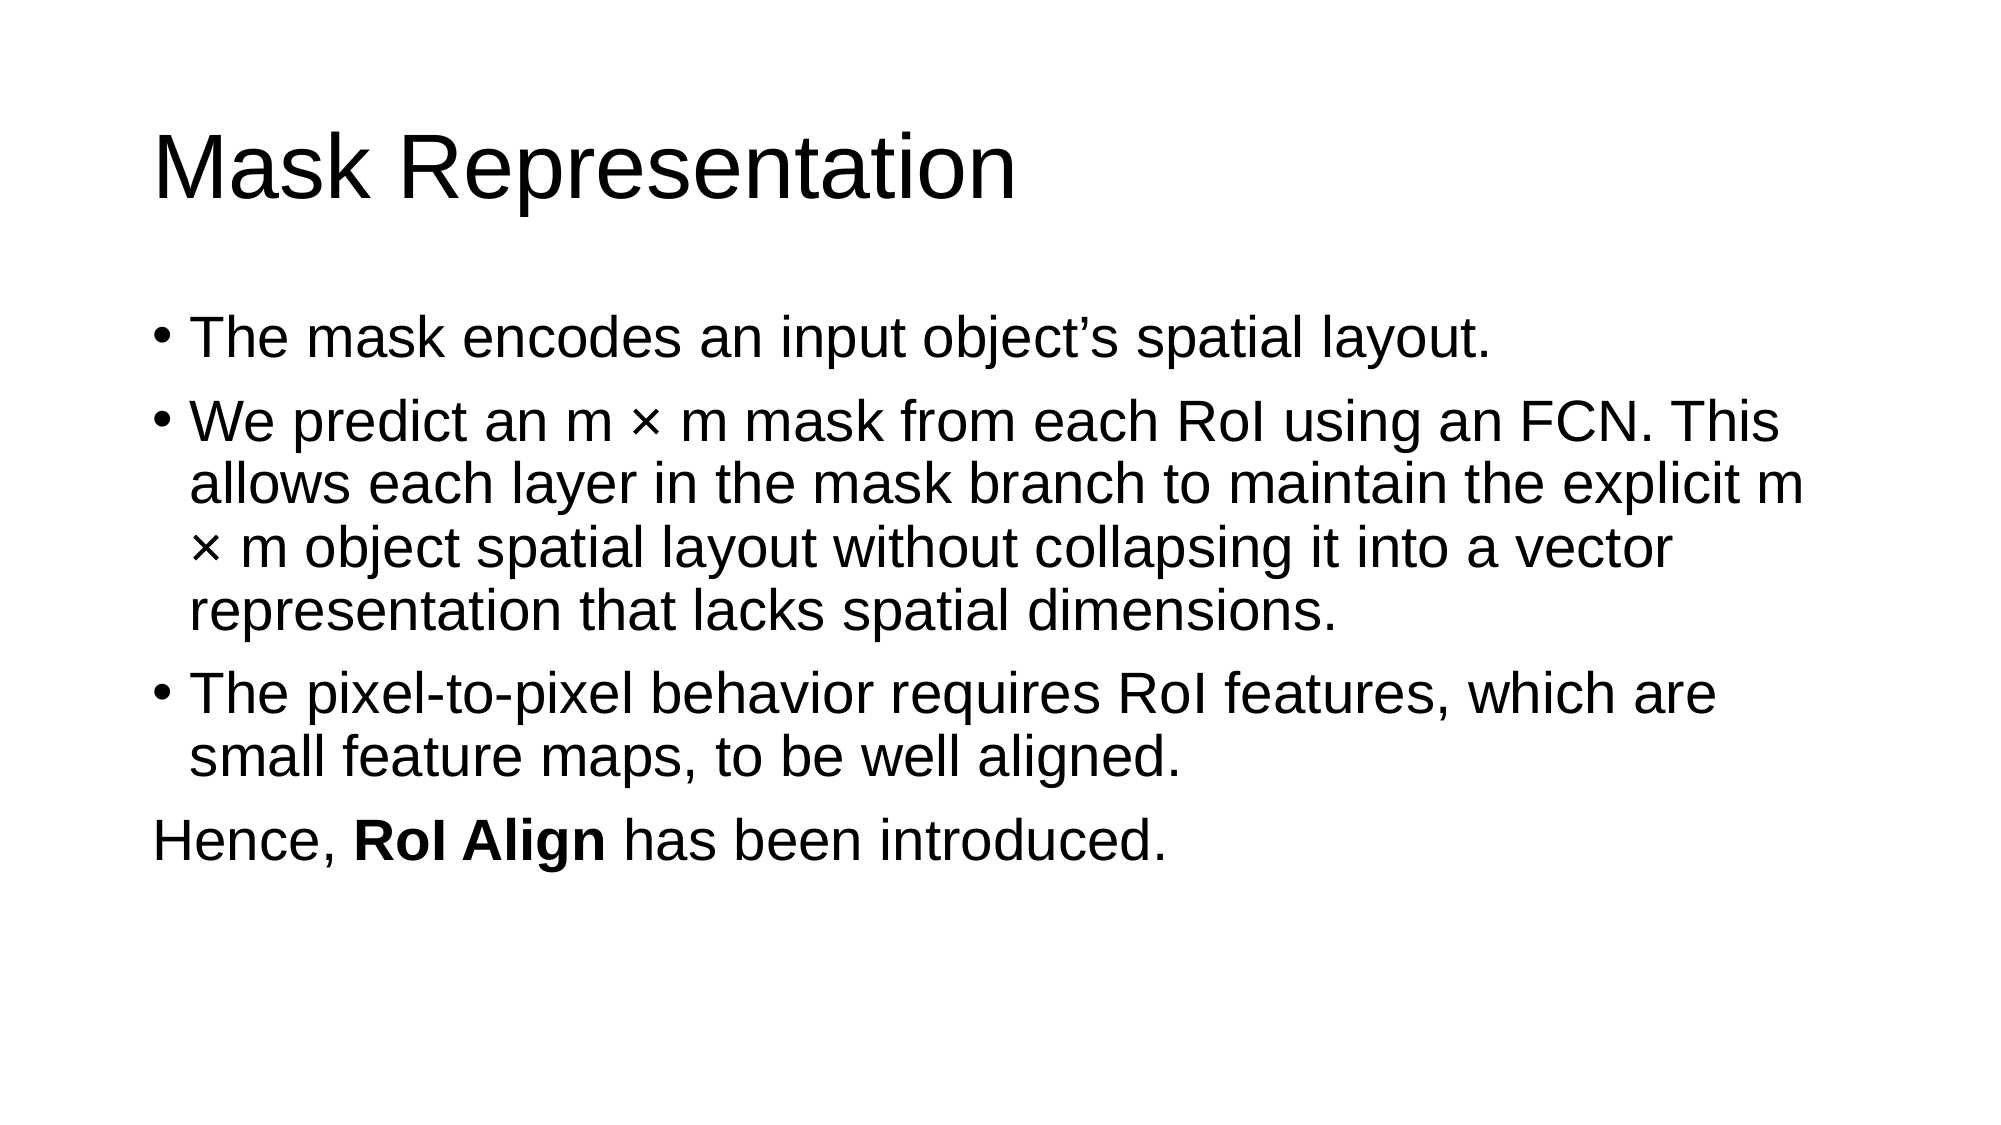

# Mask Representation
The mask encodes an input object’s spatial layout.
We predict an m × m mask from each RoI using an FCN. This allows each layer in the mask branch to maintain the explicit m × m object spatial layout without collapsing it into a vector representation that lacks spatial dimensions.
The pixel-to-pixel behavior requires RoI features, which are small feature maps, to be well aligned.
Hence, RoI Align has been introduced.